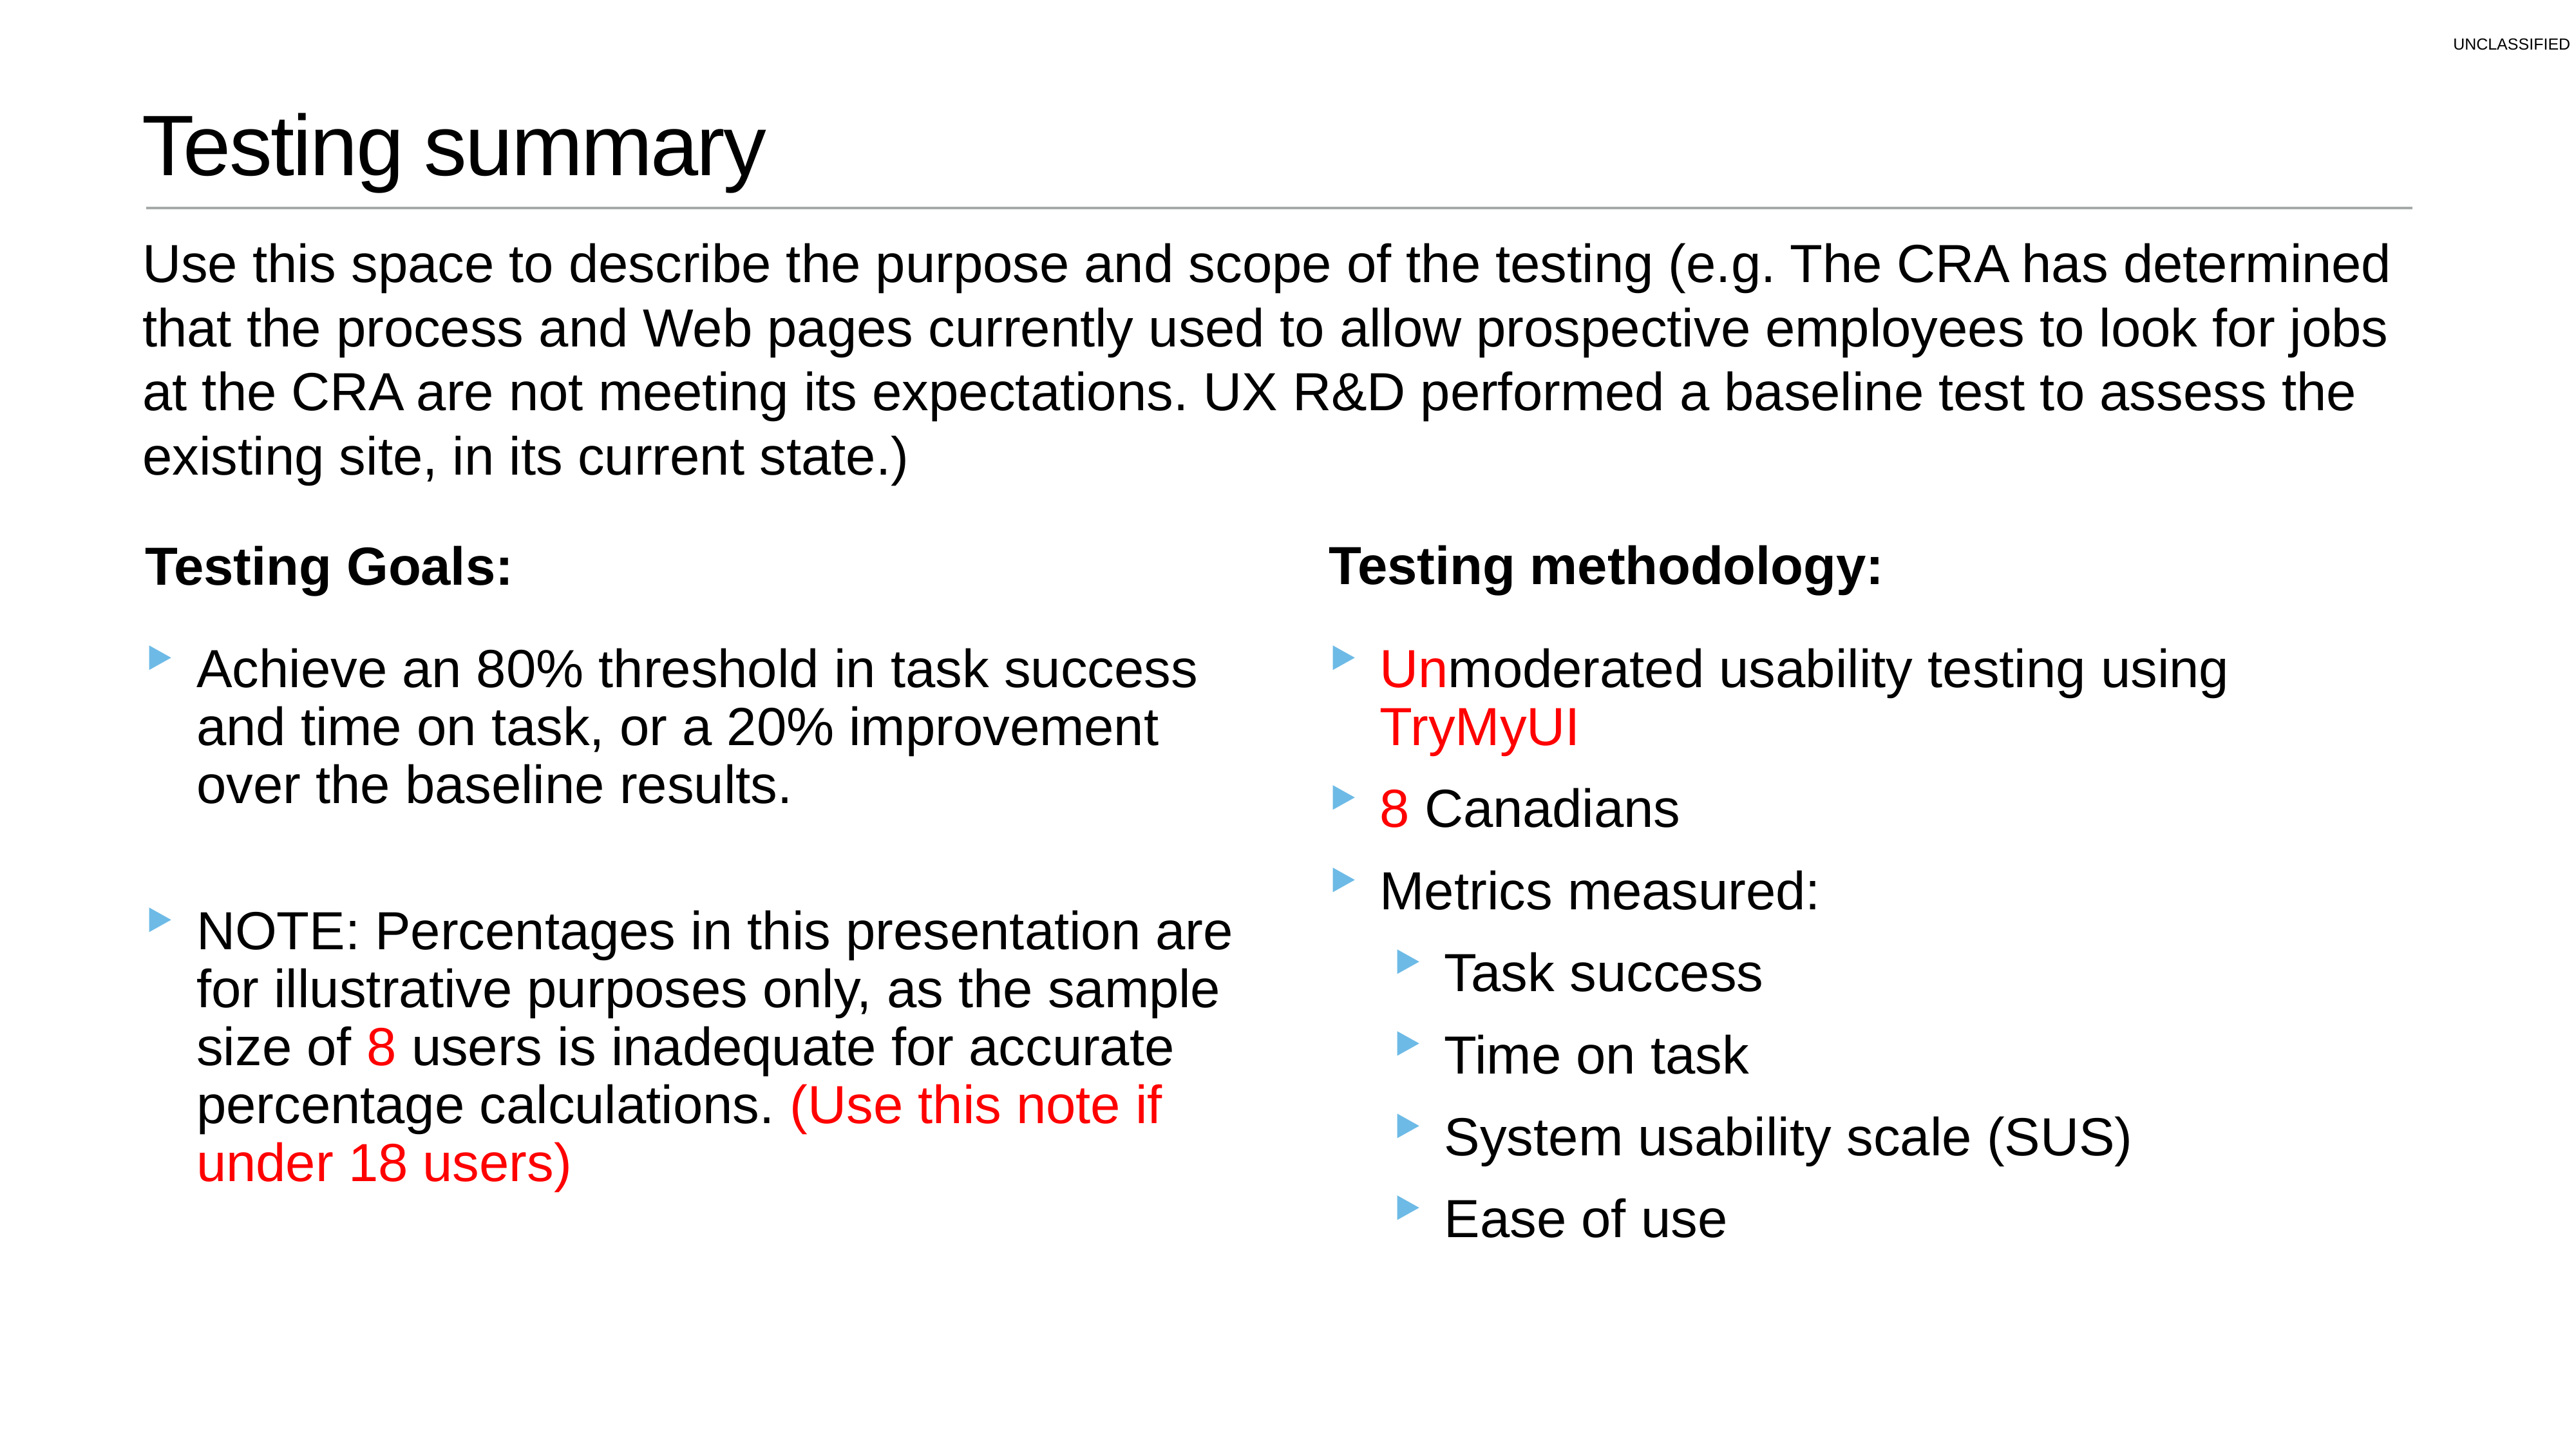

# Testing summary
Use this space to describe the purpose and scope of the testing (e.g. The CRA has determined that the process and Web pages currently used to allow prospective employees to look for jobs at the CRA are not meeting its expectations. UX R&D performed a baseline test to assess the existing site, in its current state.)

Testing methodology:
Testing Goals:
Achieve an 80% threshold in task success and time on task, or a 20% improvement over the baseline results.
NOTE: Percentages in this presentation are for illustrative purposes only, as the sample size of 8 users is inadequate for accurate percentage calculations. (Use this note if under 18 users)
Unmoderated usability testing using
TryMyUI
8 Canadians
Metrics measured:
Task success
Time on task
System usability scale (SUS)
Ease of use